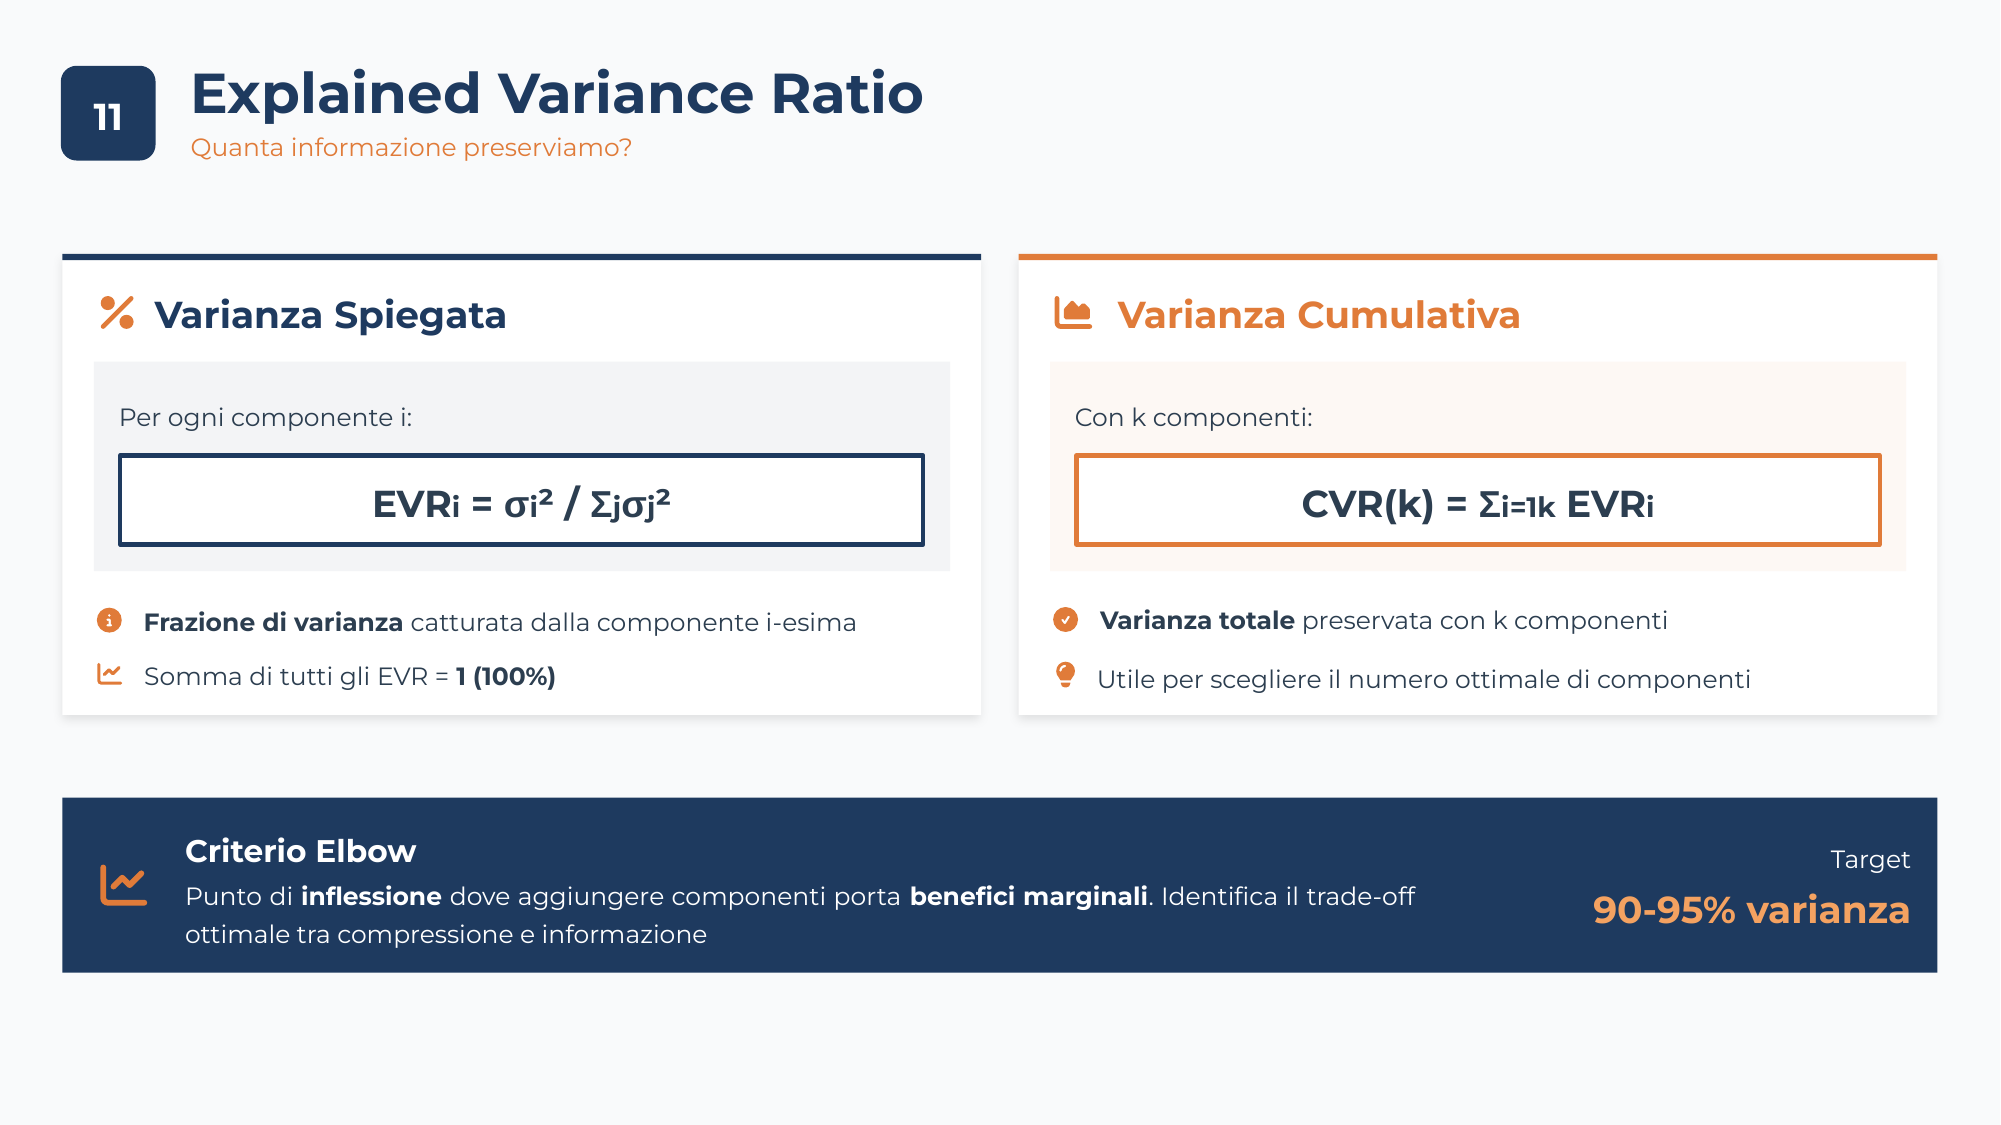

Explained Variance Ratio
11

Quanta informazione preserviamo?

Varianza Spiegata
Varianza Cumulativa

Per ogni componente i:
Con k componenti:

EVRi = σi² / Σjσj²
CVR(k) = Σi=1k EVRi
Varianza totale preservata con k componenti
Frazione di varianza catturata dalla componente i-esima

Somma di tutti gli EVR = 1 (100%)
Utile per scegliere il numero ottimale di componenti

Criterio Elbow
Target
90-95% varianza

Punto di inflessione dove aggiungere componenti porta benefici marginali. Identifica il trade-off ottimale tra compressione e informazione